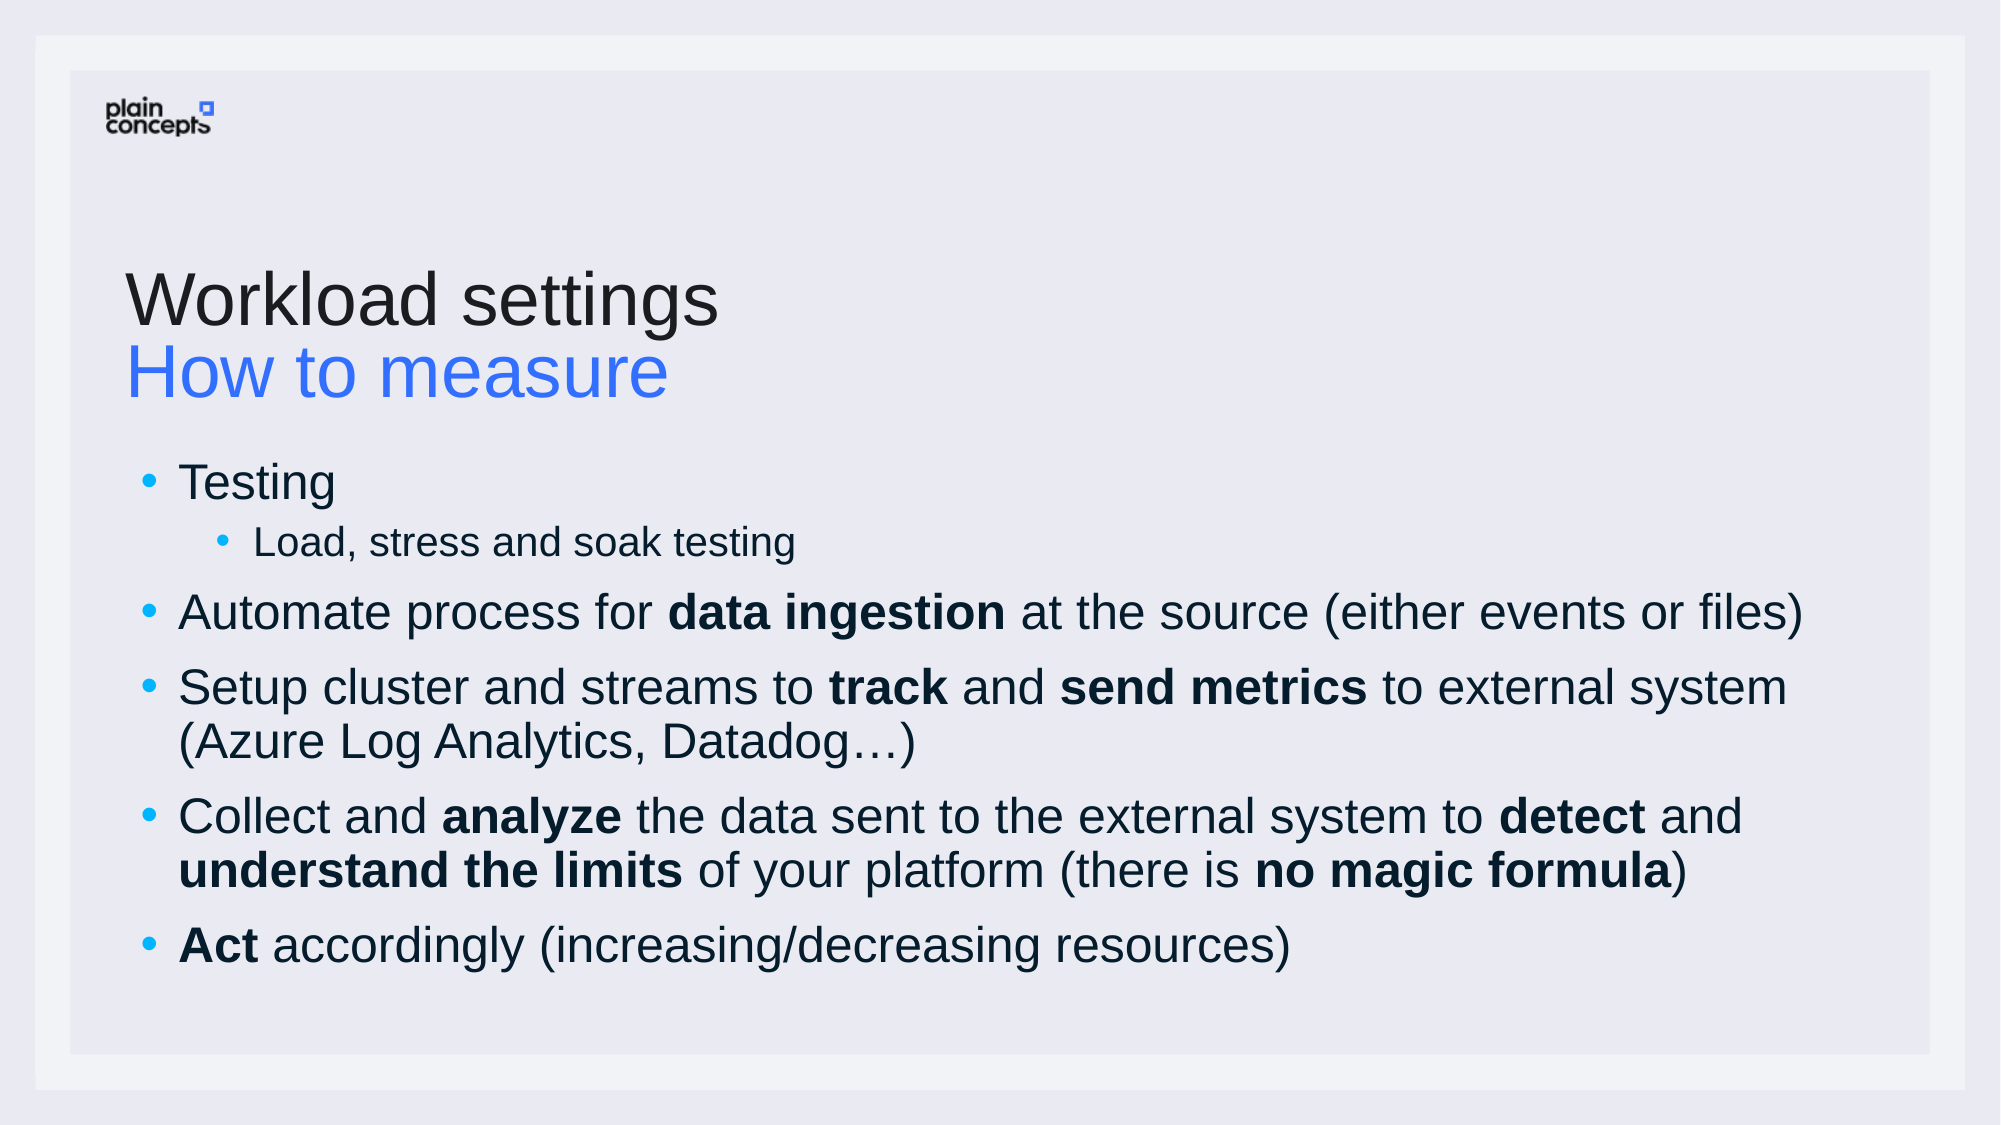

# Workload settings How to measure
Testing
Load, stress and soak testing
Automate process for data ingestion at the source (either events or files)
Setup cluster and streams to track and send metrics to external system (Azure Log Analytics, Datadog…)
Collect and analyze the data sent to the external system to detect and understand the limits of your platform (there is no magic formula)
Act accordingly (increasing/decreasing resources)